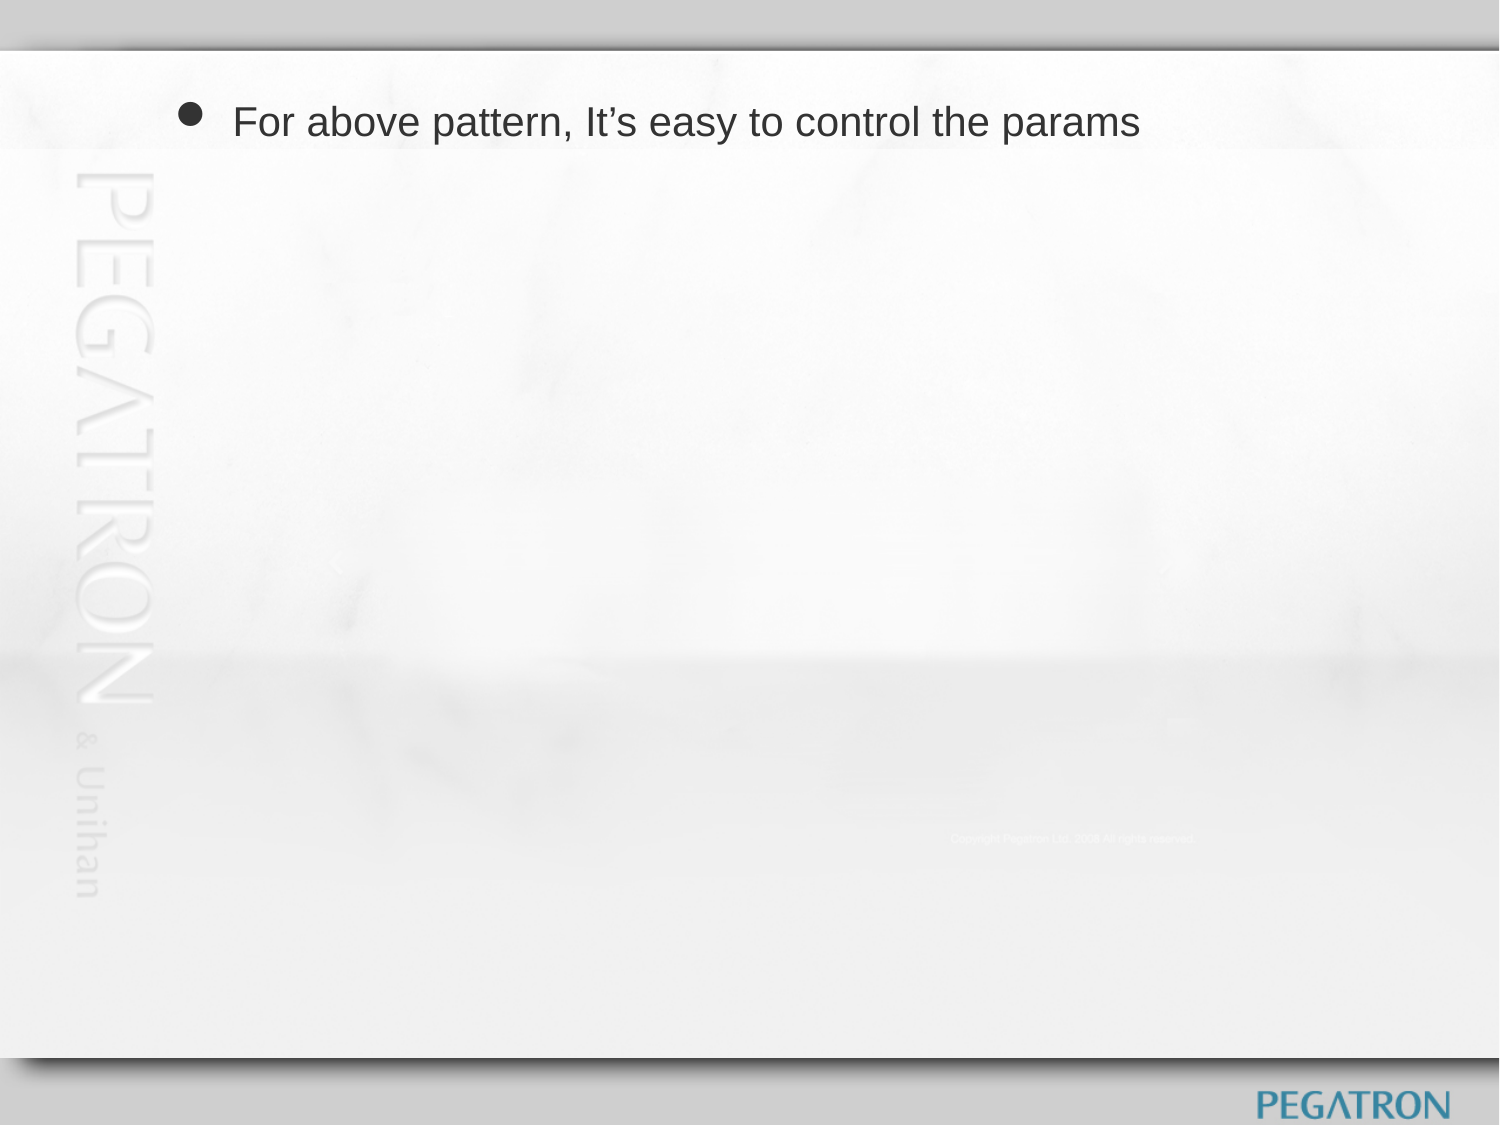

For above pattern, It’s easy to control the params